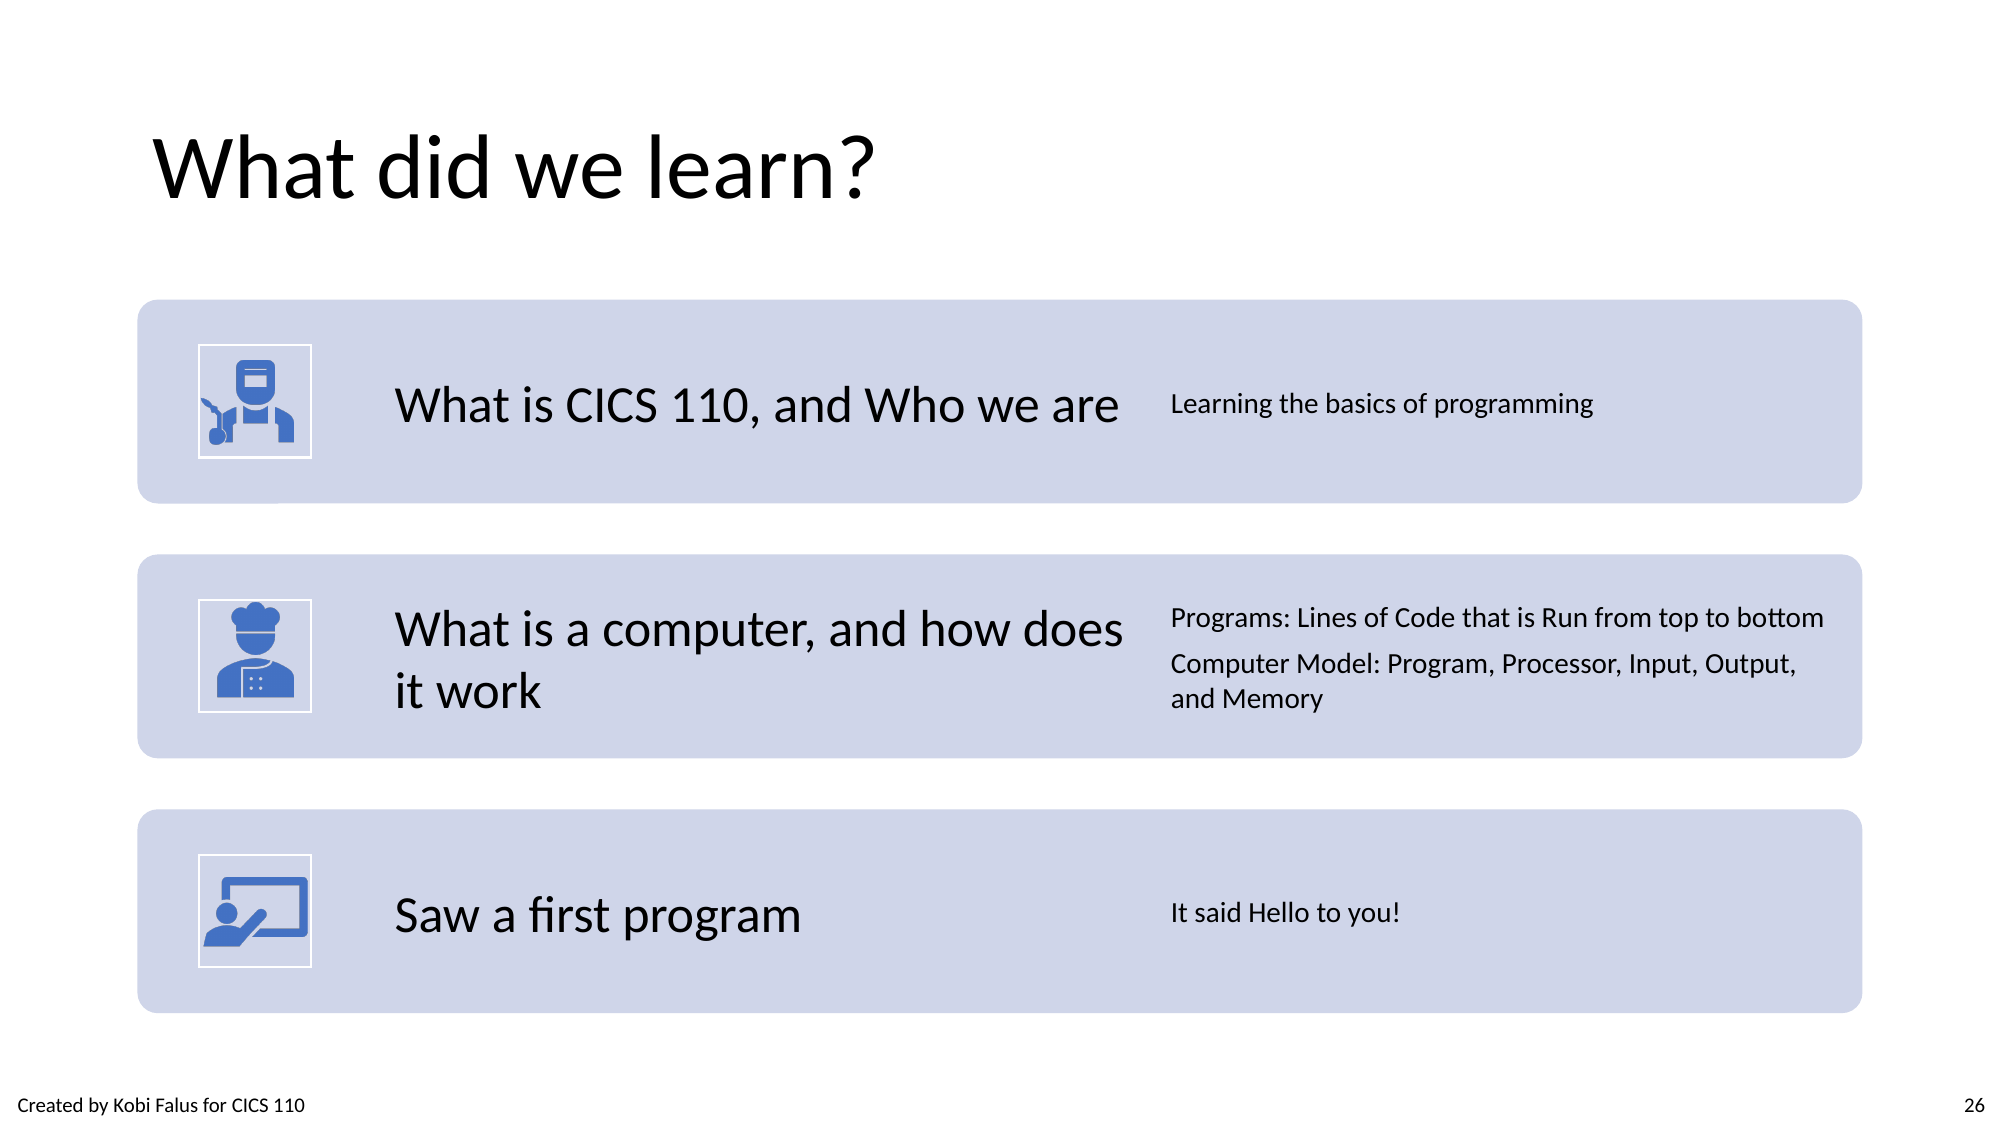

# What did we learn?
What is CICS 110, and Who we are
Learning the basics of programming
What is a computer, and how does it work
Programs: Lines of Code that is Run from top to bottom
Computer Model: Program, Processor, Input, Output, and Memory
Saw a first program
It said Hello to you!